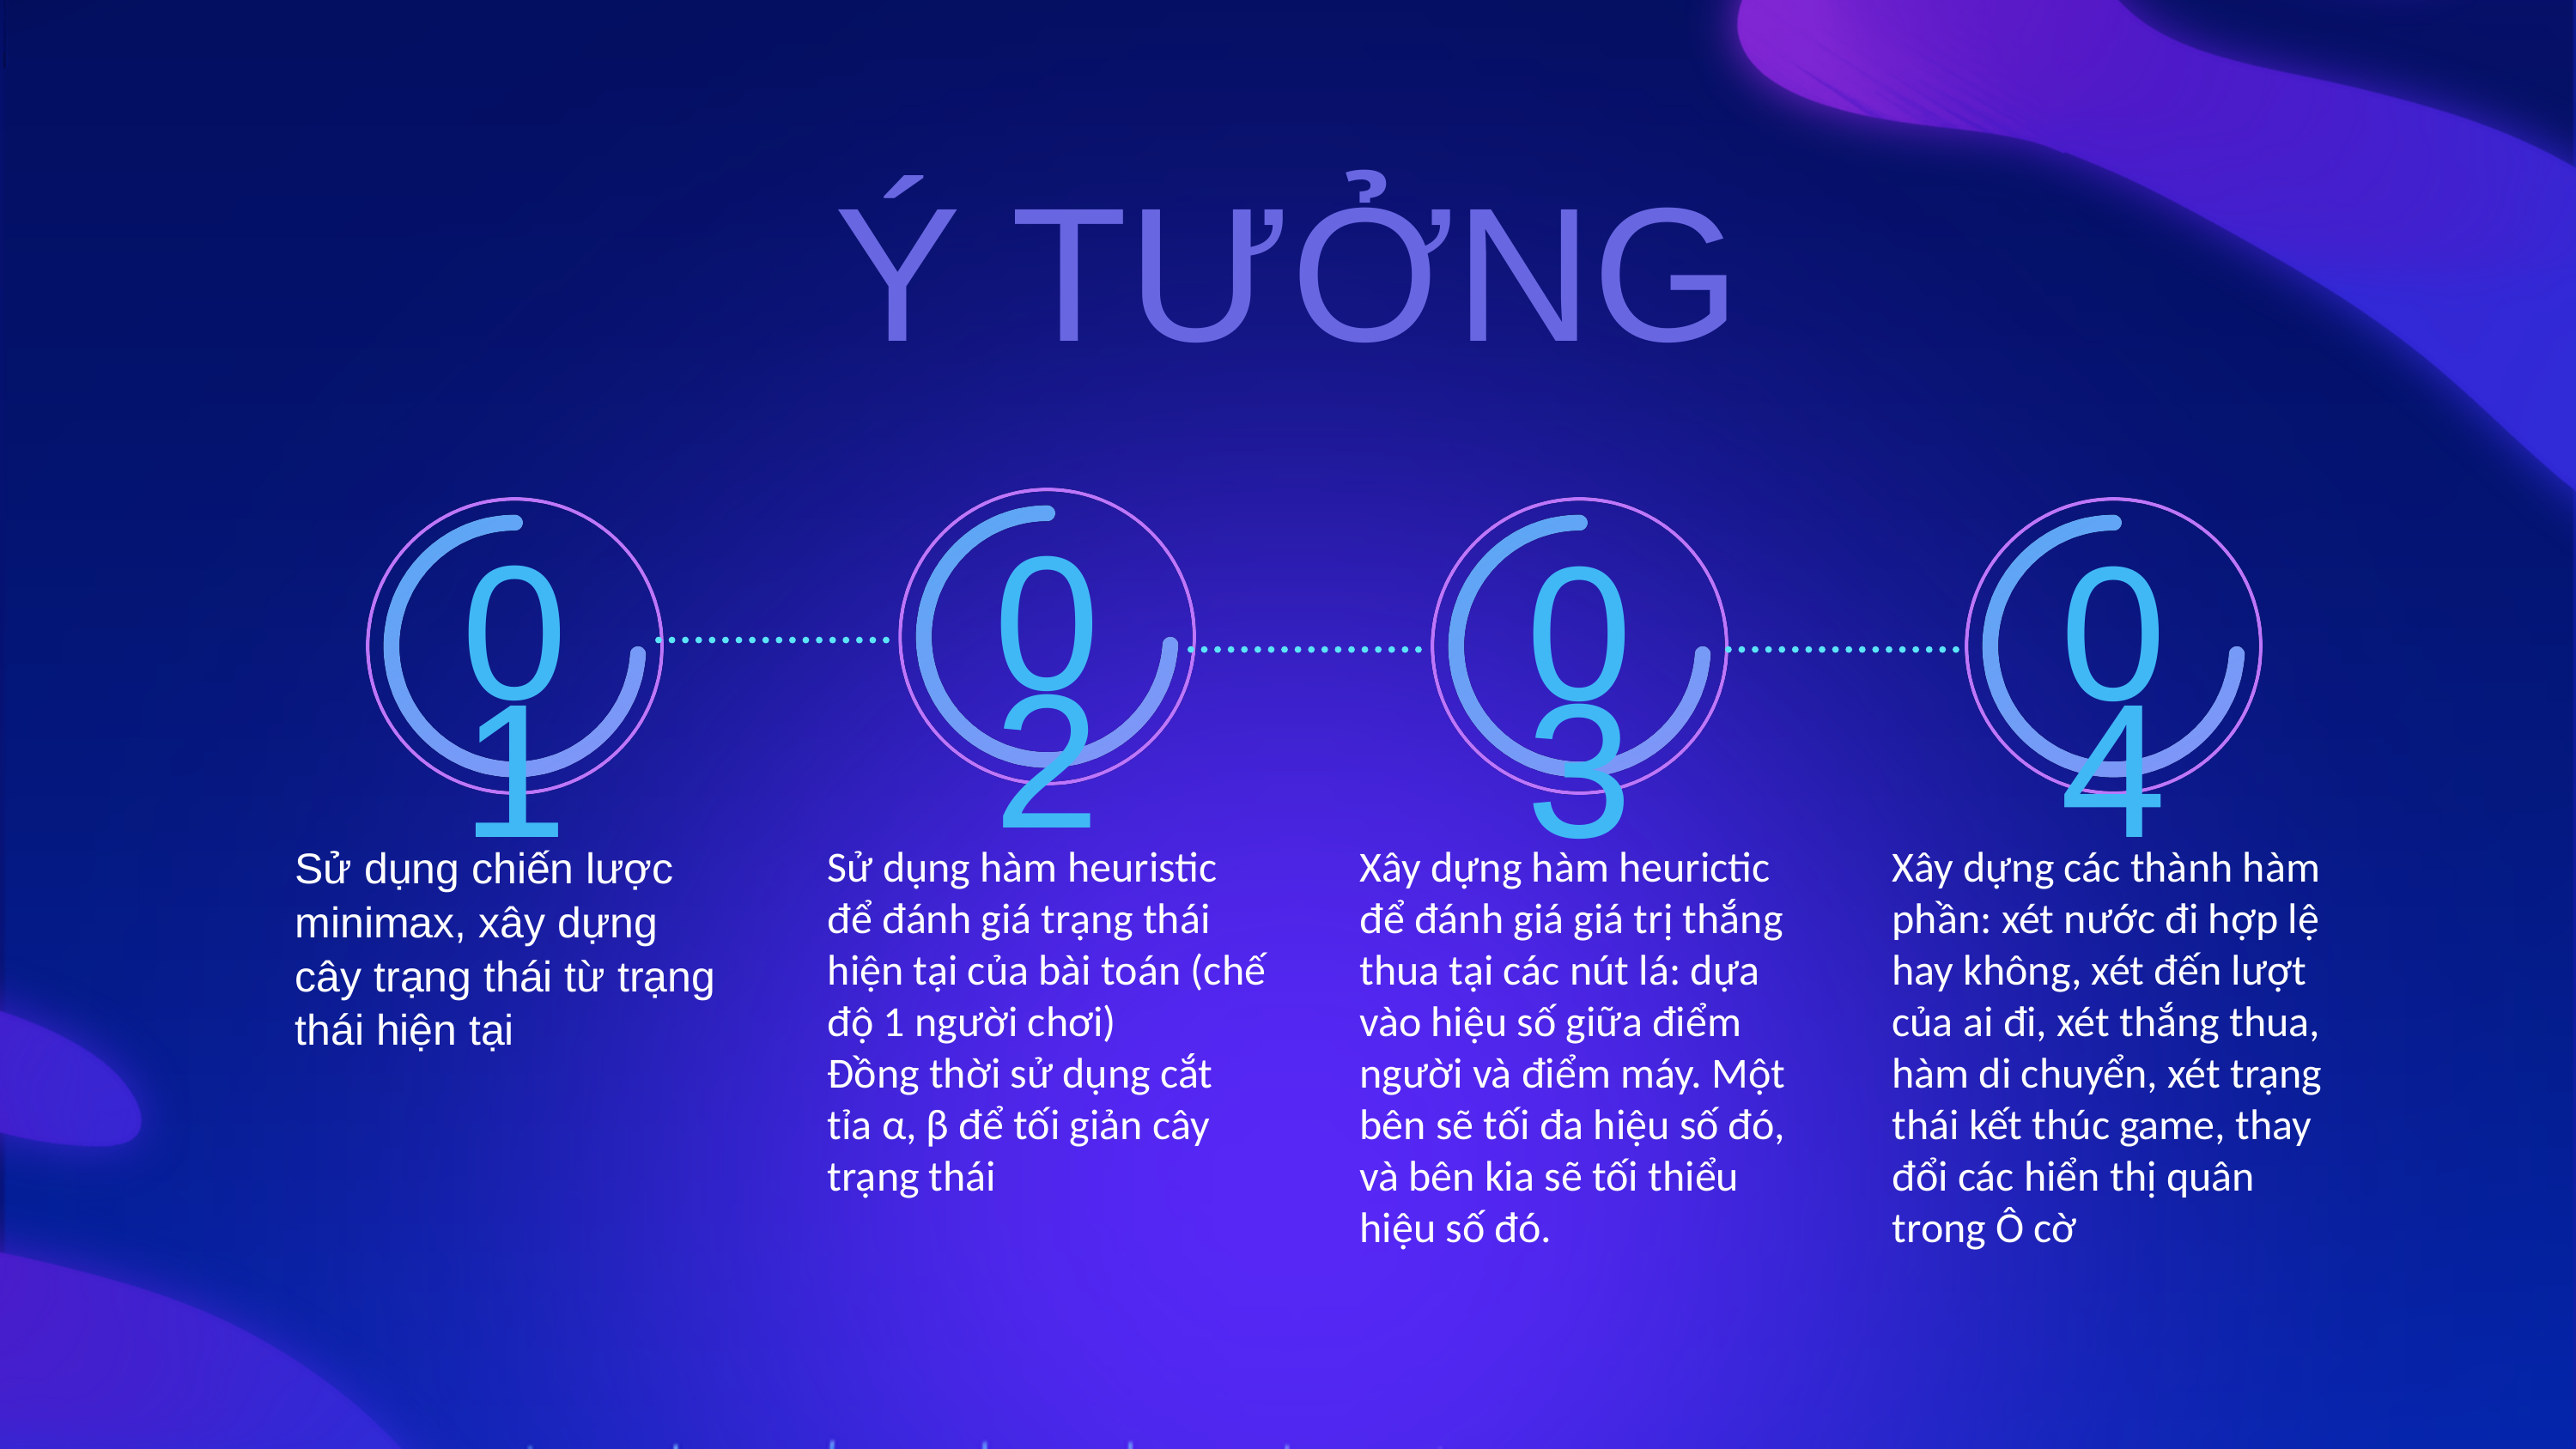

Ý TƯỞNG

02
01
03
04

Sử dụng chiến lược minimax, xây dựng cây trạng thái từ trạng thái hiện tại
Sử dụng hàm heuristic để đánh giá trạng thái hiện tại của bài toán (chế độ 1 người chơi)
Đồng thời sử dụng cắt tỉa α, β để tối giản cây trạng thái
Xây dựng hàm heurictic để đánh giá giá trị thắng thua tại các nút lá: dựa vào hiệu số giữa điểm người và điểm máy. Một bên sẽ tối đa hiệu số đó, và bên kia sẽ tối thiểu hiệu số đó.
Xây dựng các thành hàm phần: xét nước đi hợp lệ hay không, xét đến lượt của ai đi, xét thắng thua, hàm di chuyển, xét trạng thái kết thúc game, thay đổi các hiển thị quân
trong Ô cờ